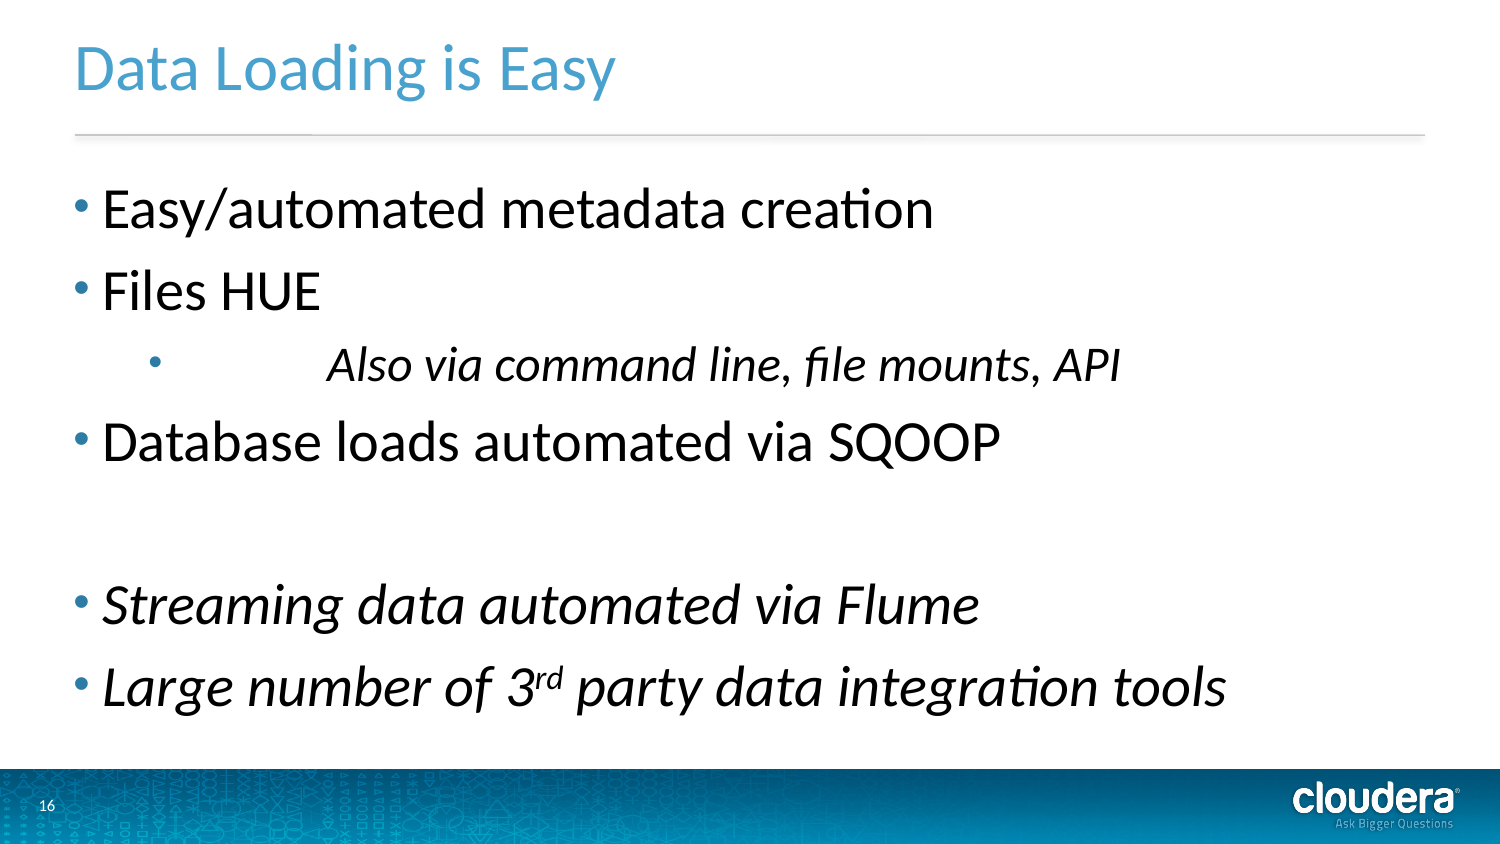

# Data Loading is Easy
Easy/automated metadata creation
Files HUE
	Also via command line, file mounts, API
Database loads automated via SQOOP

Streaming data automated via Flume
Large number of 3rd party data integration tools